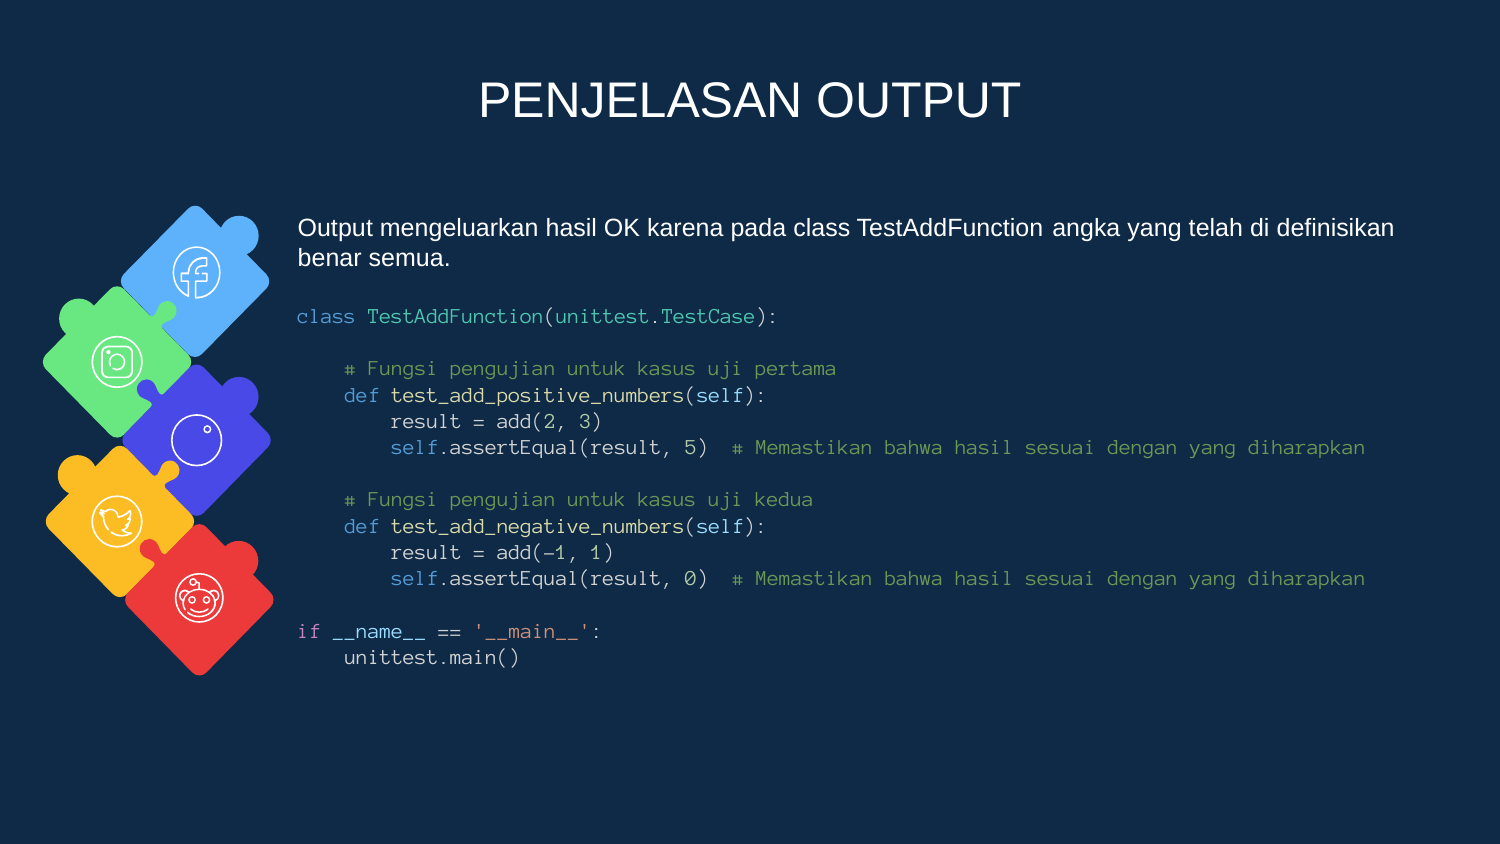

PENJELASAN OUTPUT

Output mengeluarkan hasil OK karena pada class TestAddFunction angka yang telah di definisikan
benar semua.

class TestAddFunction(unittest.TestCase):

    # Fungsi pengujian untuk kasus uji pertama
    def test_add_positive_numbers(self):
        result = add(2, 3)
        self.assertEqual(result, 5)  # Memastikan bahwa hasil sesuai dengan yang diharapkan

    # Fungsi pengujian untuk kasus uji kedua
    def test_add_negative_numbers(self):
        result = add(-1, 1)
        self.assertEqual(result, 0)  # Memastikan bahwa hasil sesuai dengan yang diharapkan
if __name__ == '__main__':
    unittest.main()